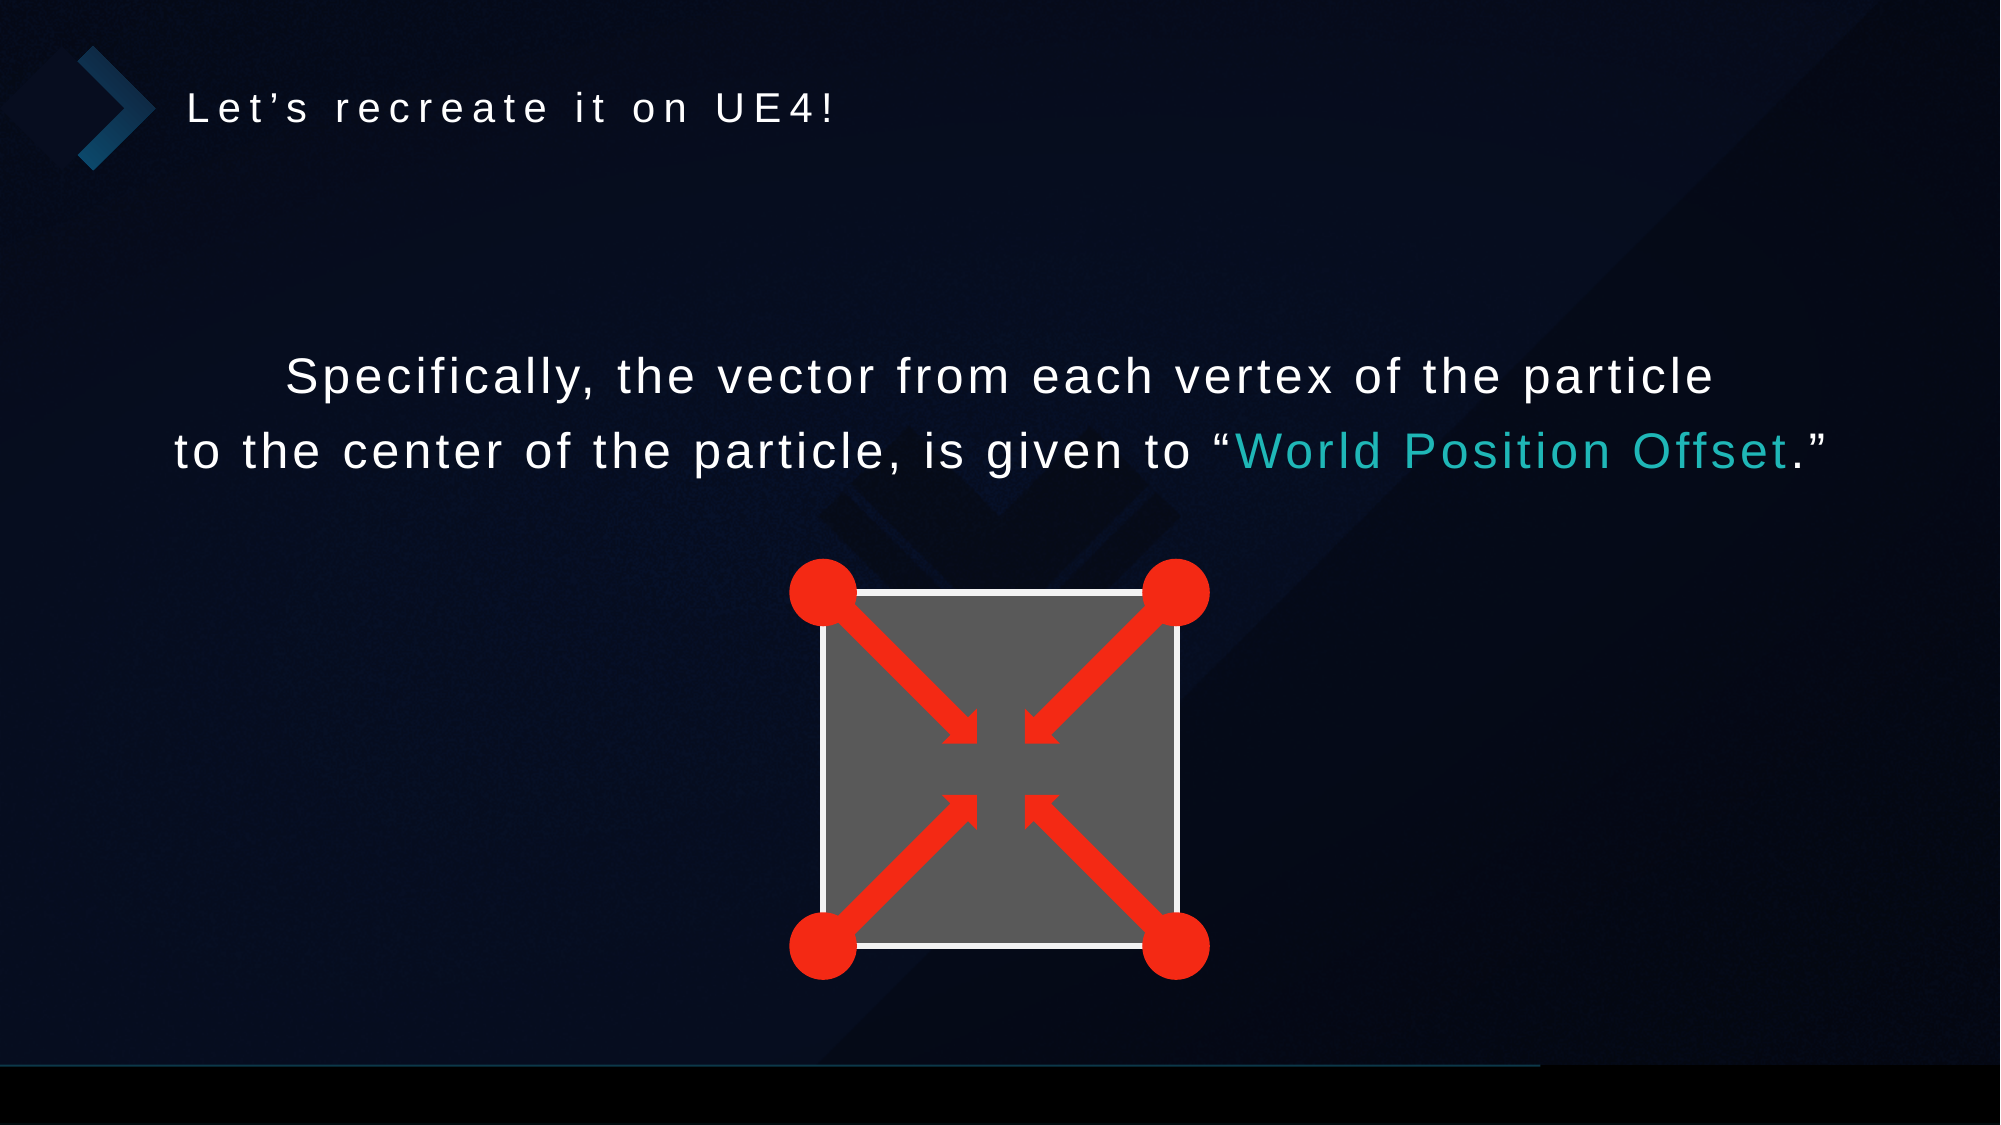

Let’s recreate it on UE4!
Specifically, the vector from each vertex of the particle
to the center of the particle, is given to “World Position Offset.”